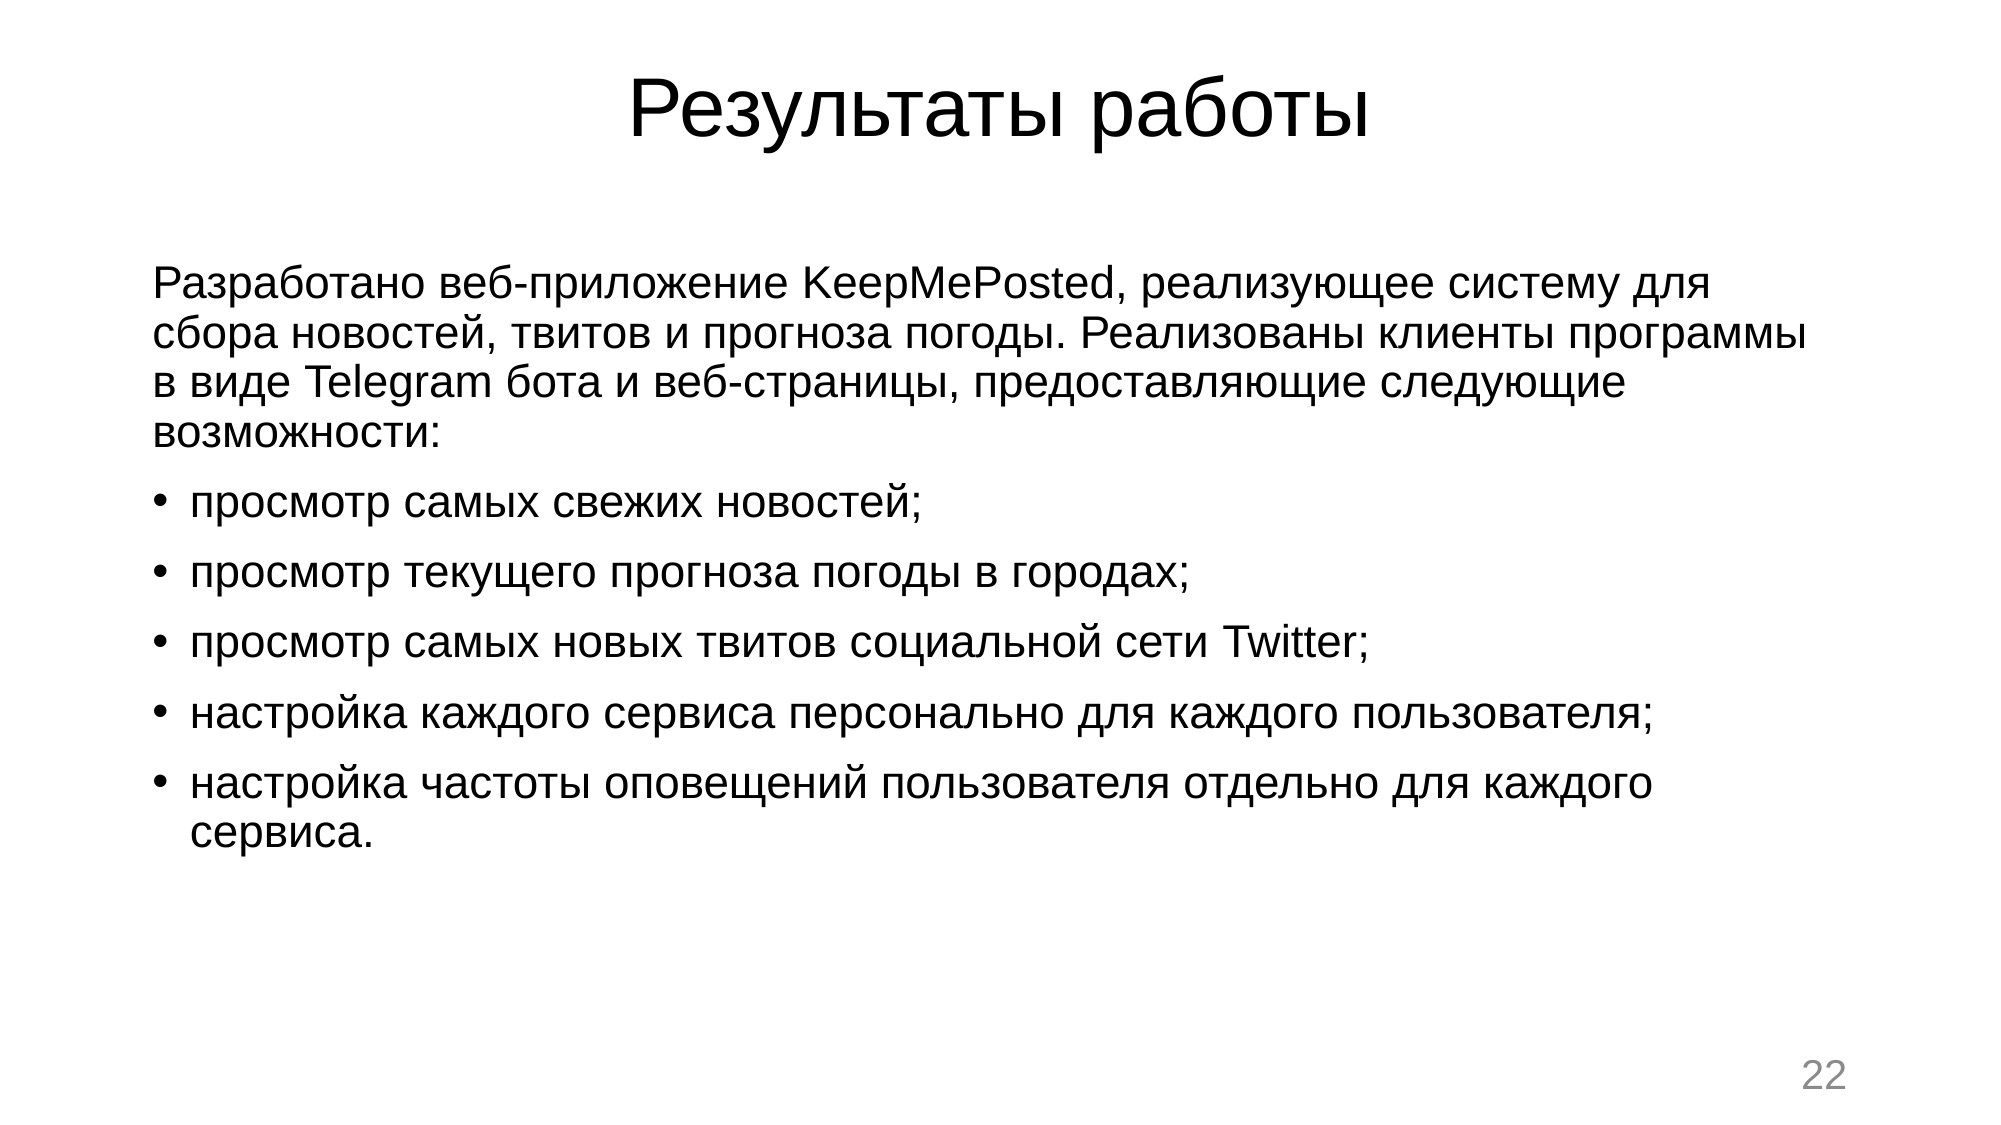

# Результаты работы
Разработано веб-приложение KeepMePosted, реализующее систему для сбора новостей, твитов и прогноза погоды. Реализованы клиенты программы в виде Telegram бота и веб-страницы, предоставляющие следующие возможности:
просмотр самых свежих новостей;
просмотр текущего прогноза погоды в городах;
просмотр самых новых твитов социальной сети Twitter;
настройка каждого сервиса персонально для каждого пользователя;
настройка частоты оповещений пользователя отдельно для каждого сервиса.
22